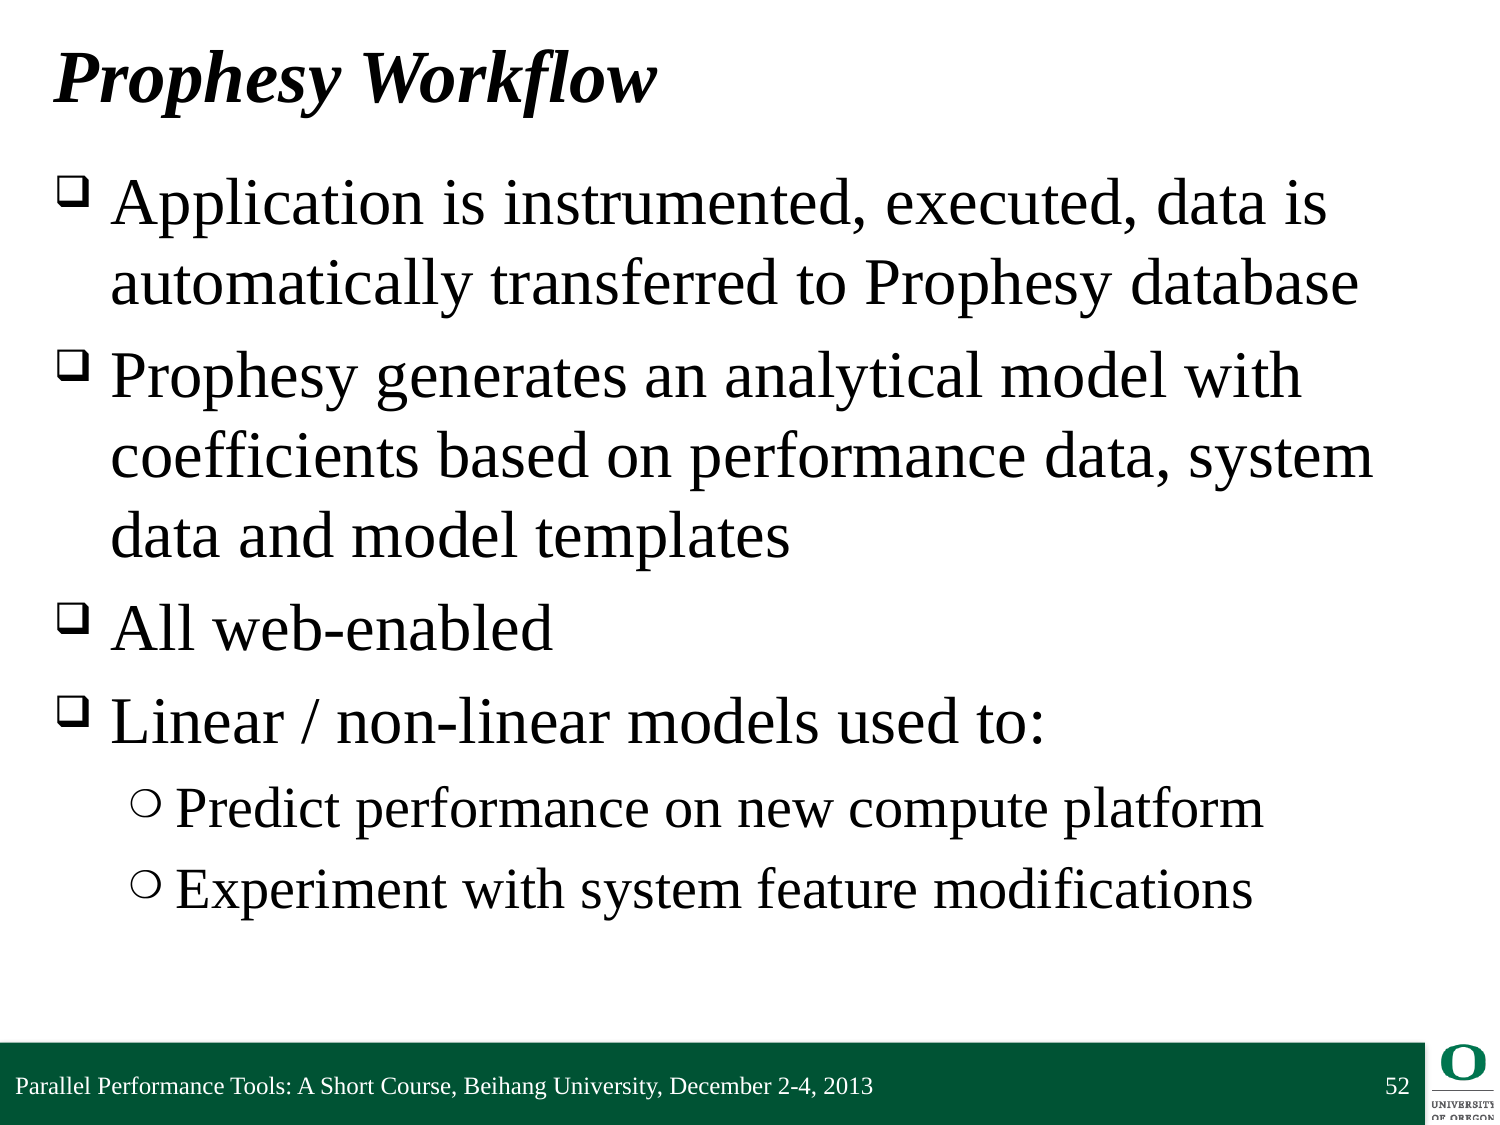

# Prophesy Workflow
Application is instrumented, executed, data is automatically transferred to Prophesy database
Prophesy generates an analytical model with coefficients based on performance data, system data and model templates
All web-enabled
Linear / non-linear models used to:
Predict performance on new compute platform
Experiment with system feature modifications
Parallel Performance Tools: A Short Course, Beihang University, December 2-4, 2013
52